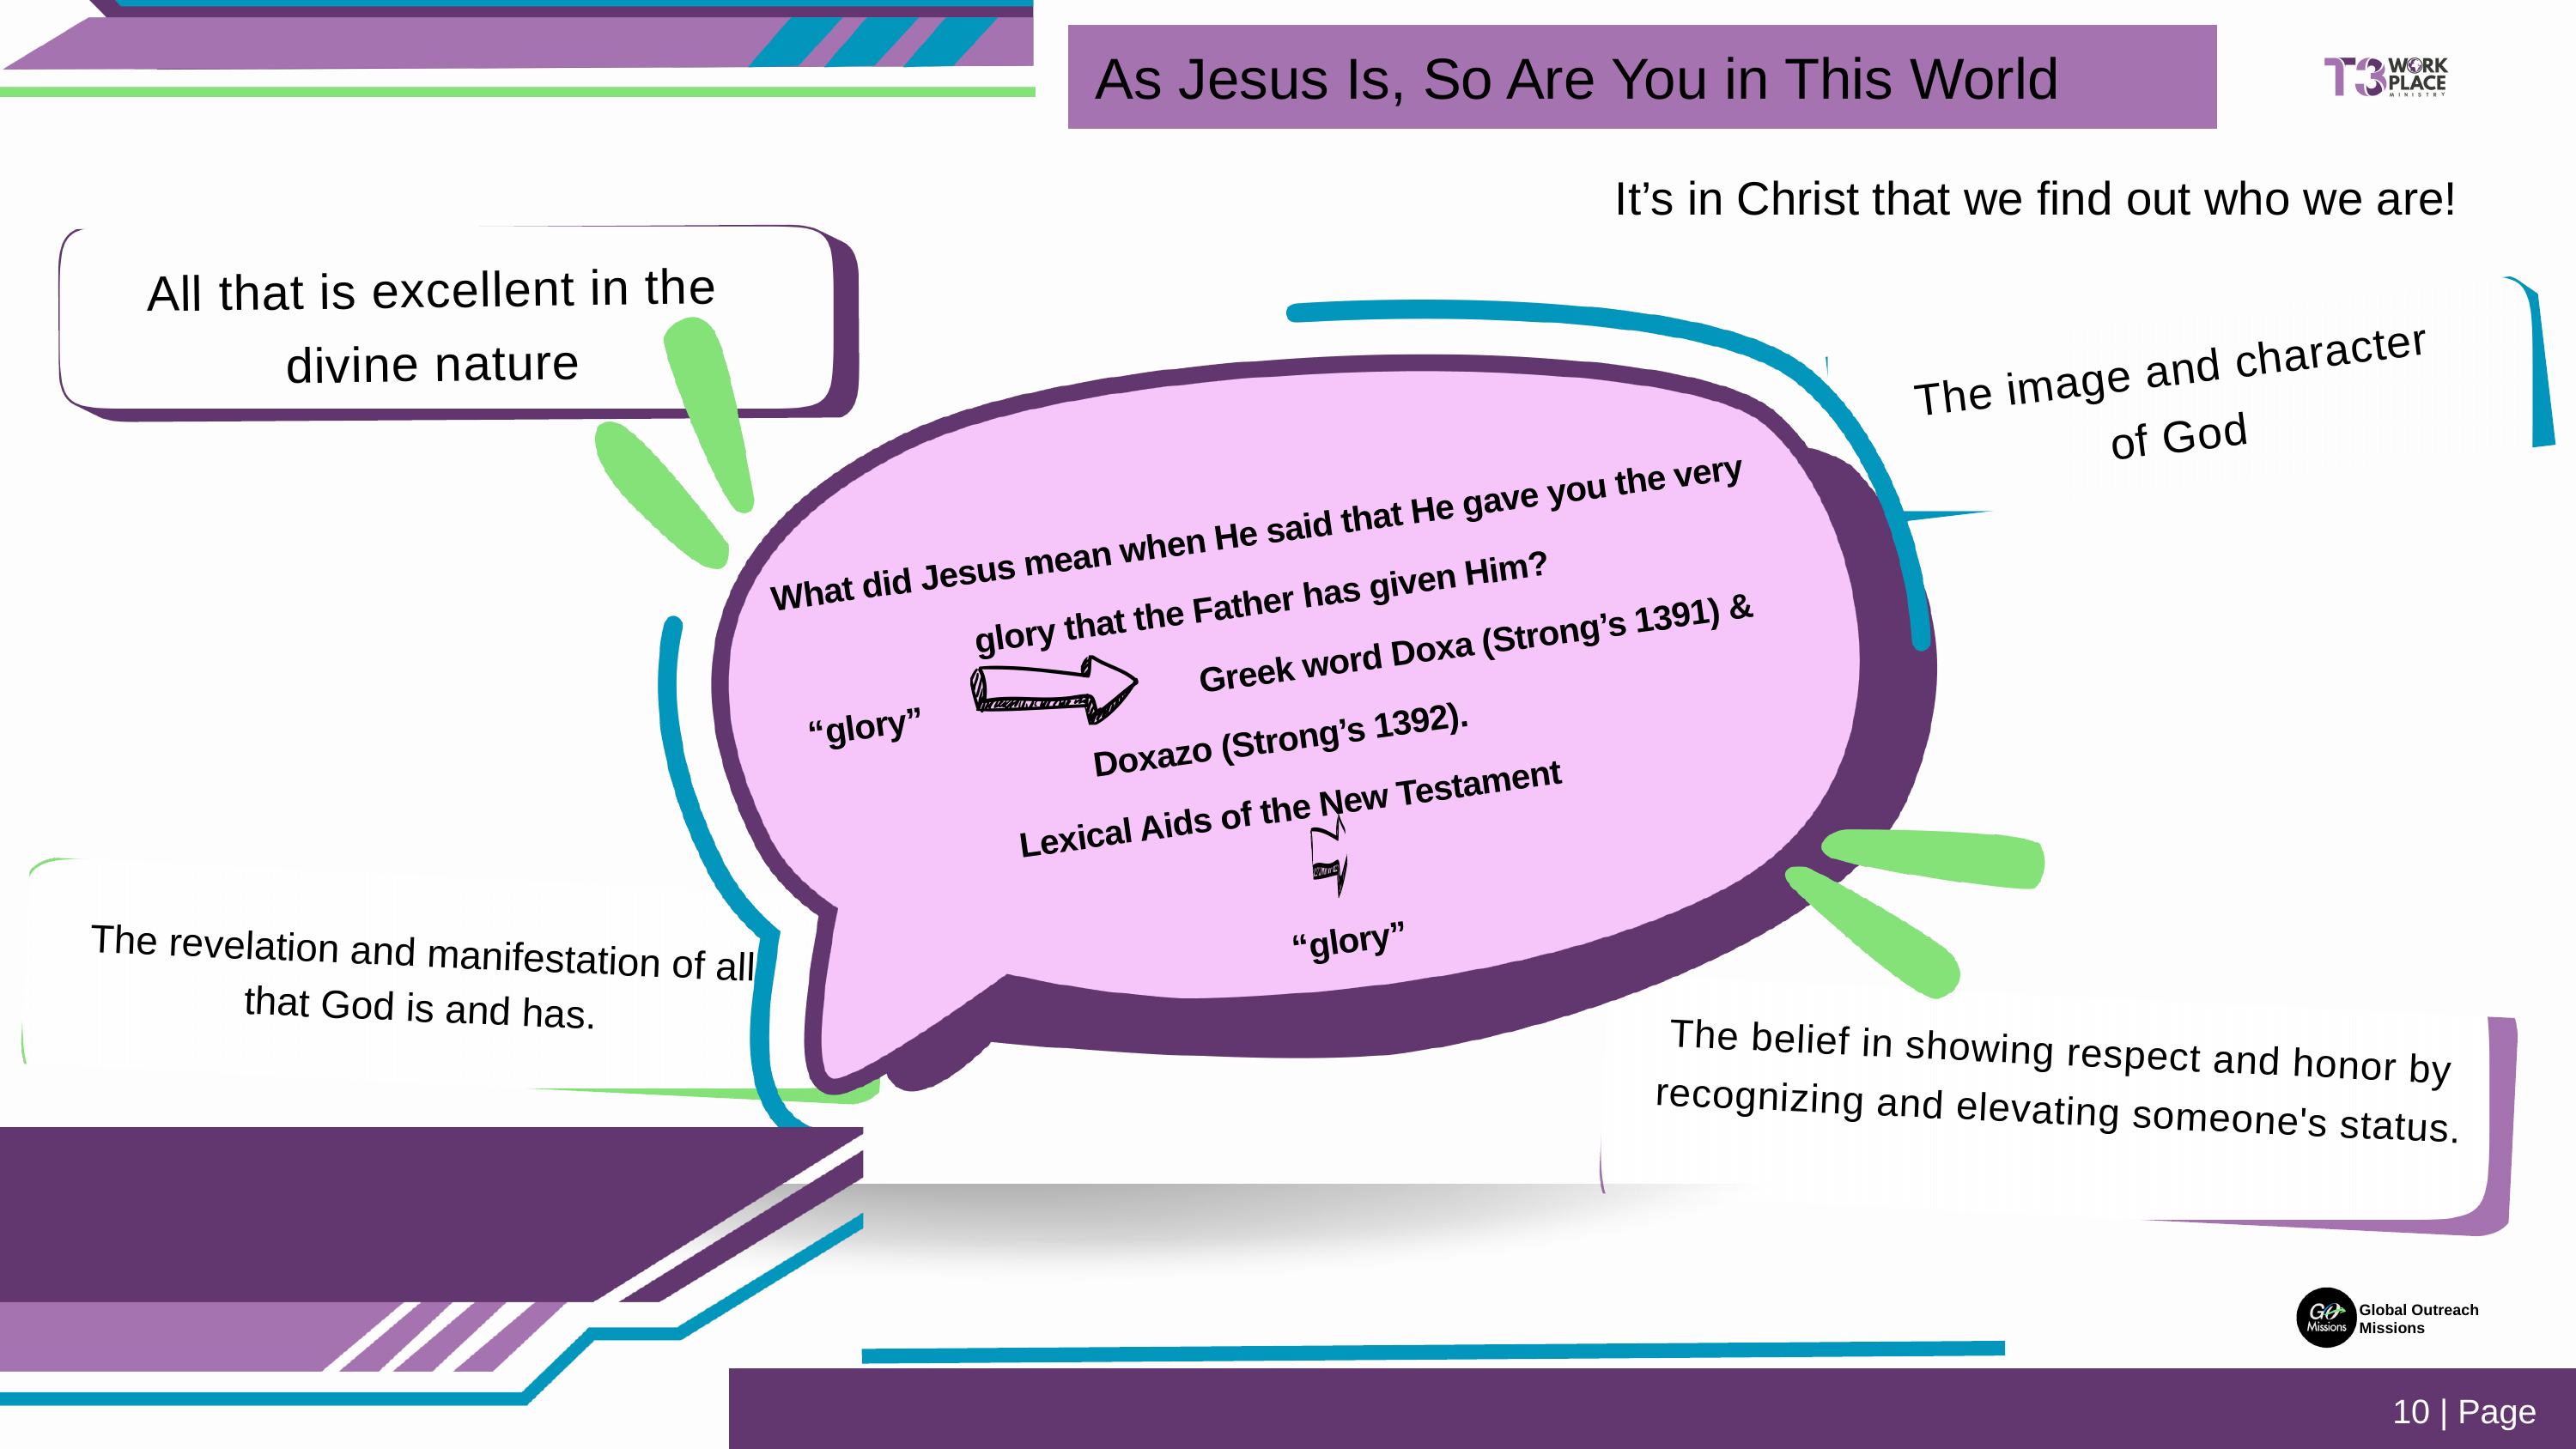

As Jesus Is, So Are You in This World

It’s in Christ that we find out who we are!

All that is excellent in the divine nature

The image and character of God
What did Jesus mean when He said that He gave you the very glory that the Father has given Him?
 “glory”                               Greek word Doxa (Strong’s 1391) & Doxazo (Strong’s 1392).
Lexical Aids of the New Testament

         “glory”

The revelation and manifestation of all that God is and has.

The belief in showing respect and honor by recognizing and elevating someone's status.

Global Outreach
Missions

10 | Page